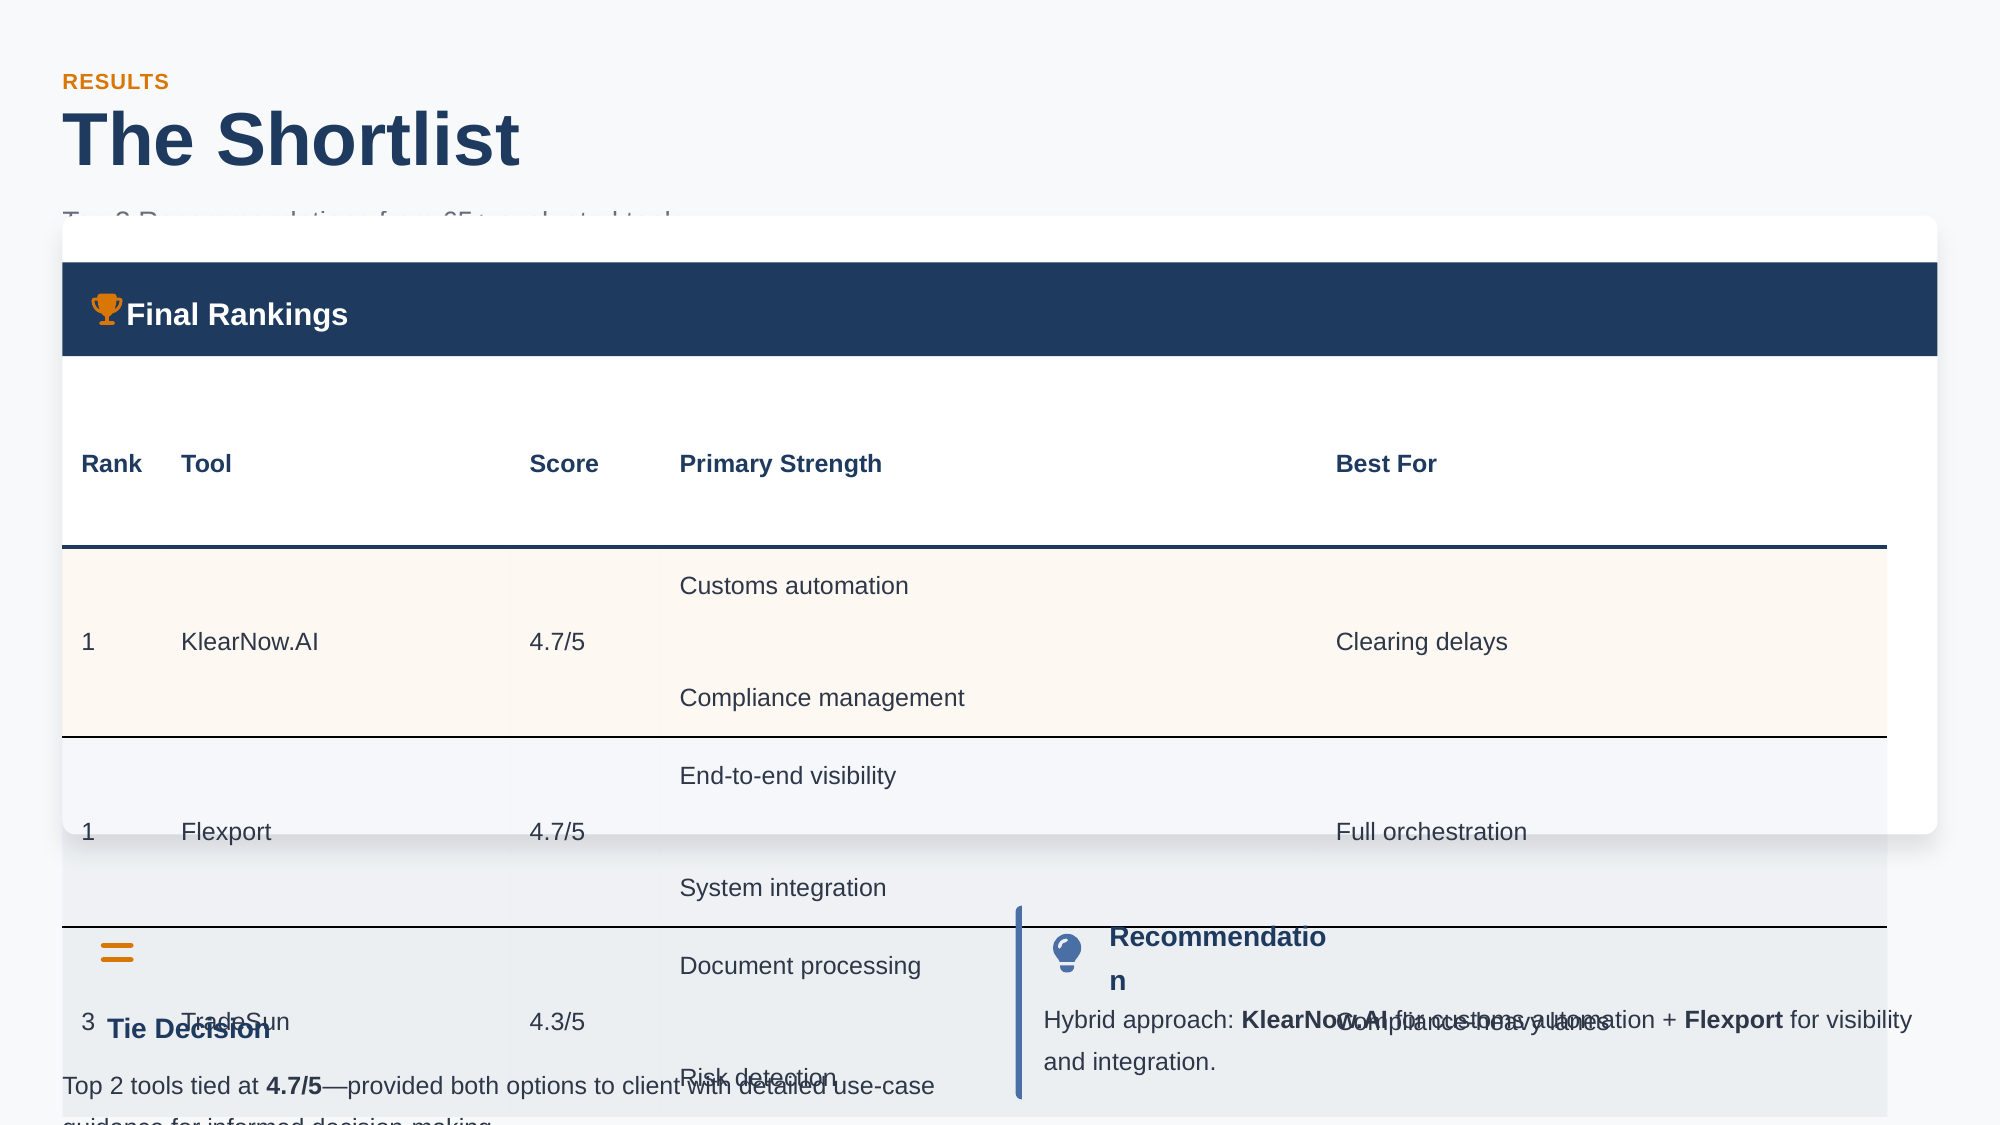

RESULTS
The Shortlist
Top 3 Recommendations from 65+ evaluated tools

Final Rankings

| Rank | Tool | Score | Primary Strength | Best For |
| --- | --- | --- | --- | --- |
| 1 | KlearNow.AI | 4.7/5 | Customs automation Compliance management | Clearing delays |
| 1 | Flexport | 4.7/5 | End-to-end visibility System integration | Full orchestration |
| 3 | TradeSun | 4.3/5 | Document processing Risk detection | Compliance-heavy lanes |

Recommendation

Hybrid approach: KlearNow.AI for customs automation + Flexport for visibility and integration.
Tie Decision
Top 2 tools tied at 4.7/5—provided both options to client with detailed use-case guidance for informed decision-making.